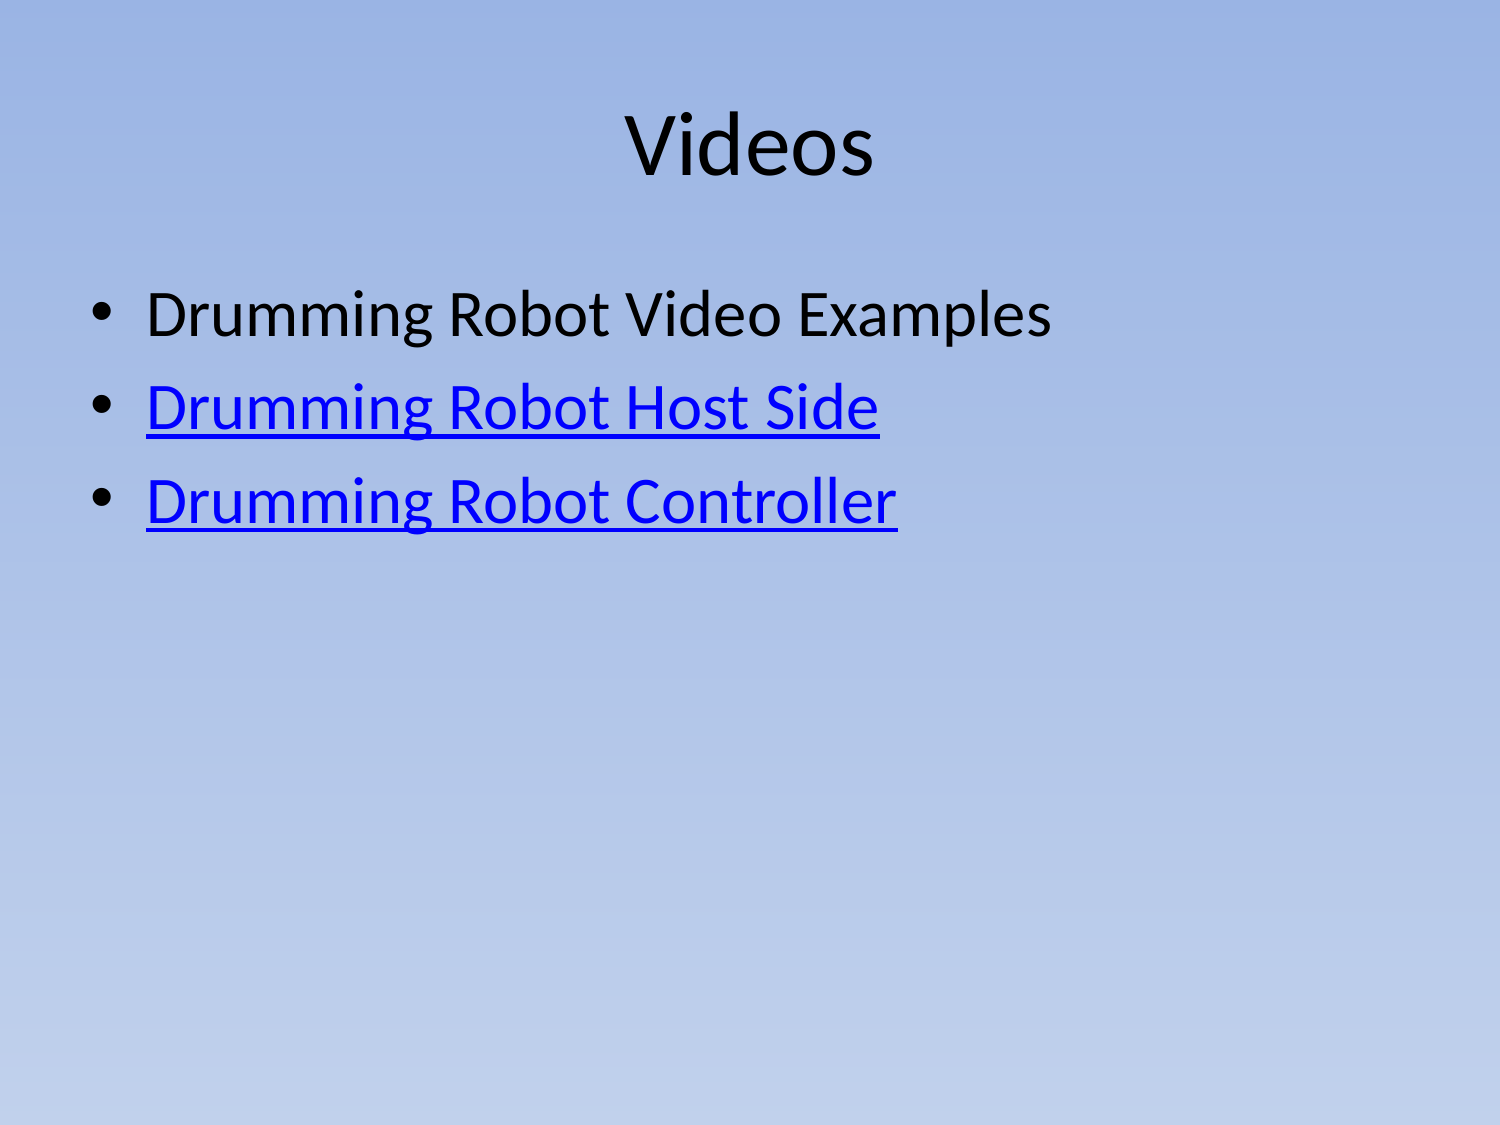

# Videos
Drumming Robot Video Examples
Drumming Robot Host Side
Drumming Robot Controller